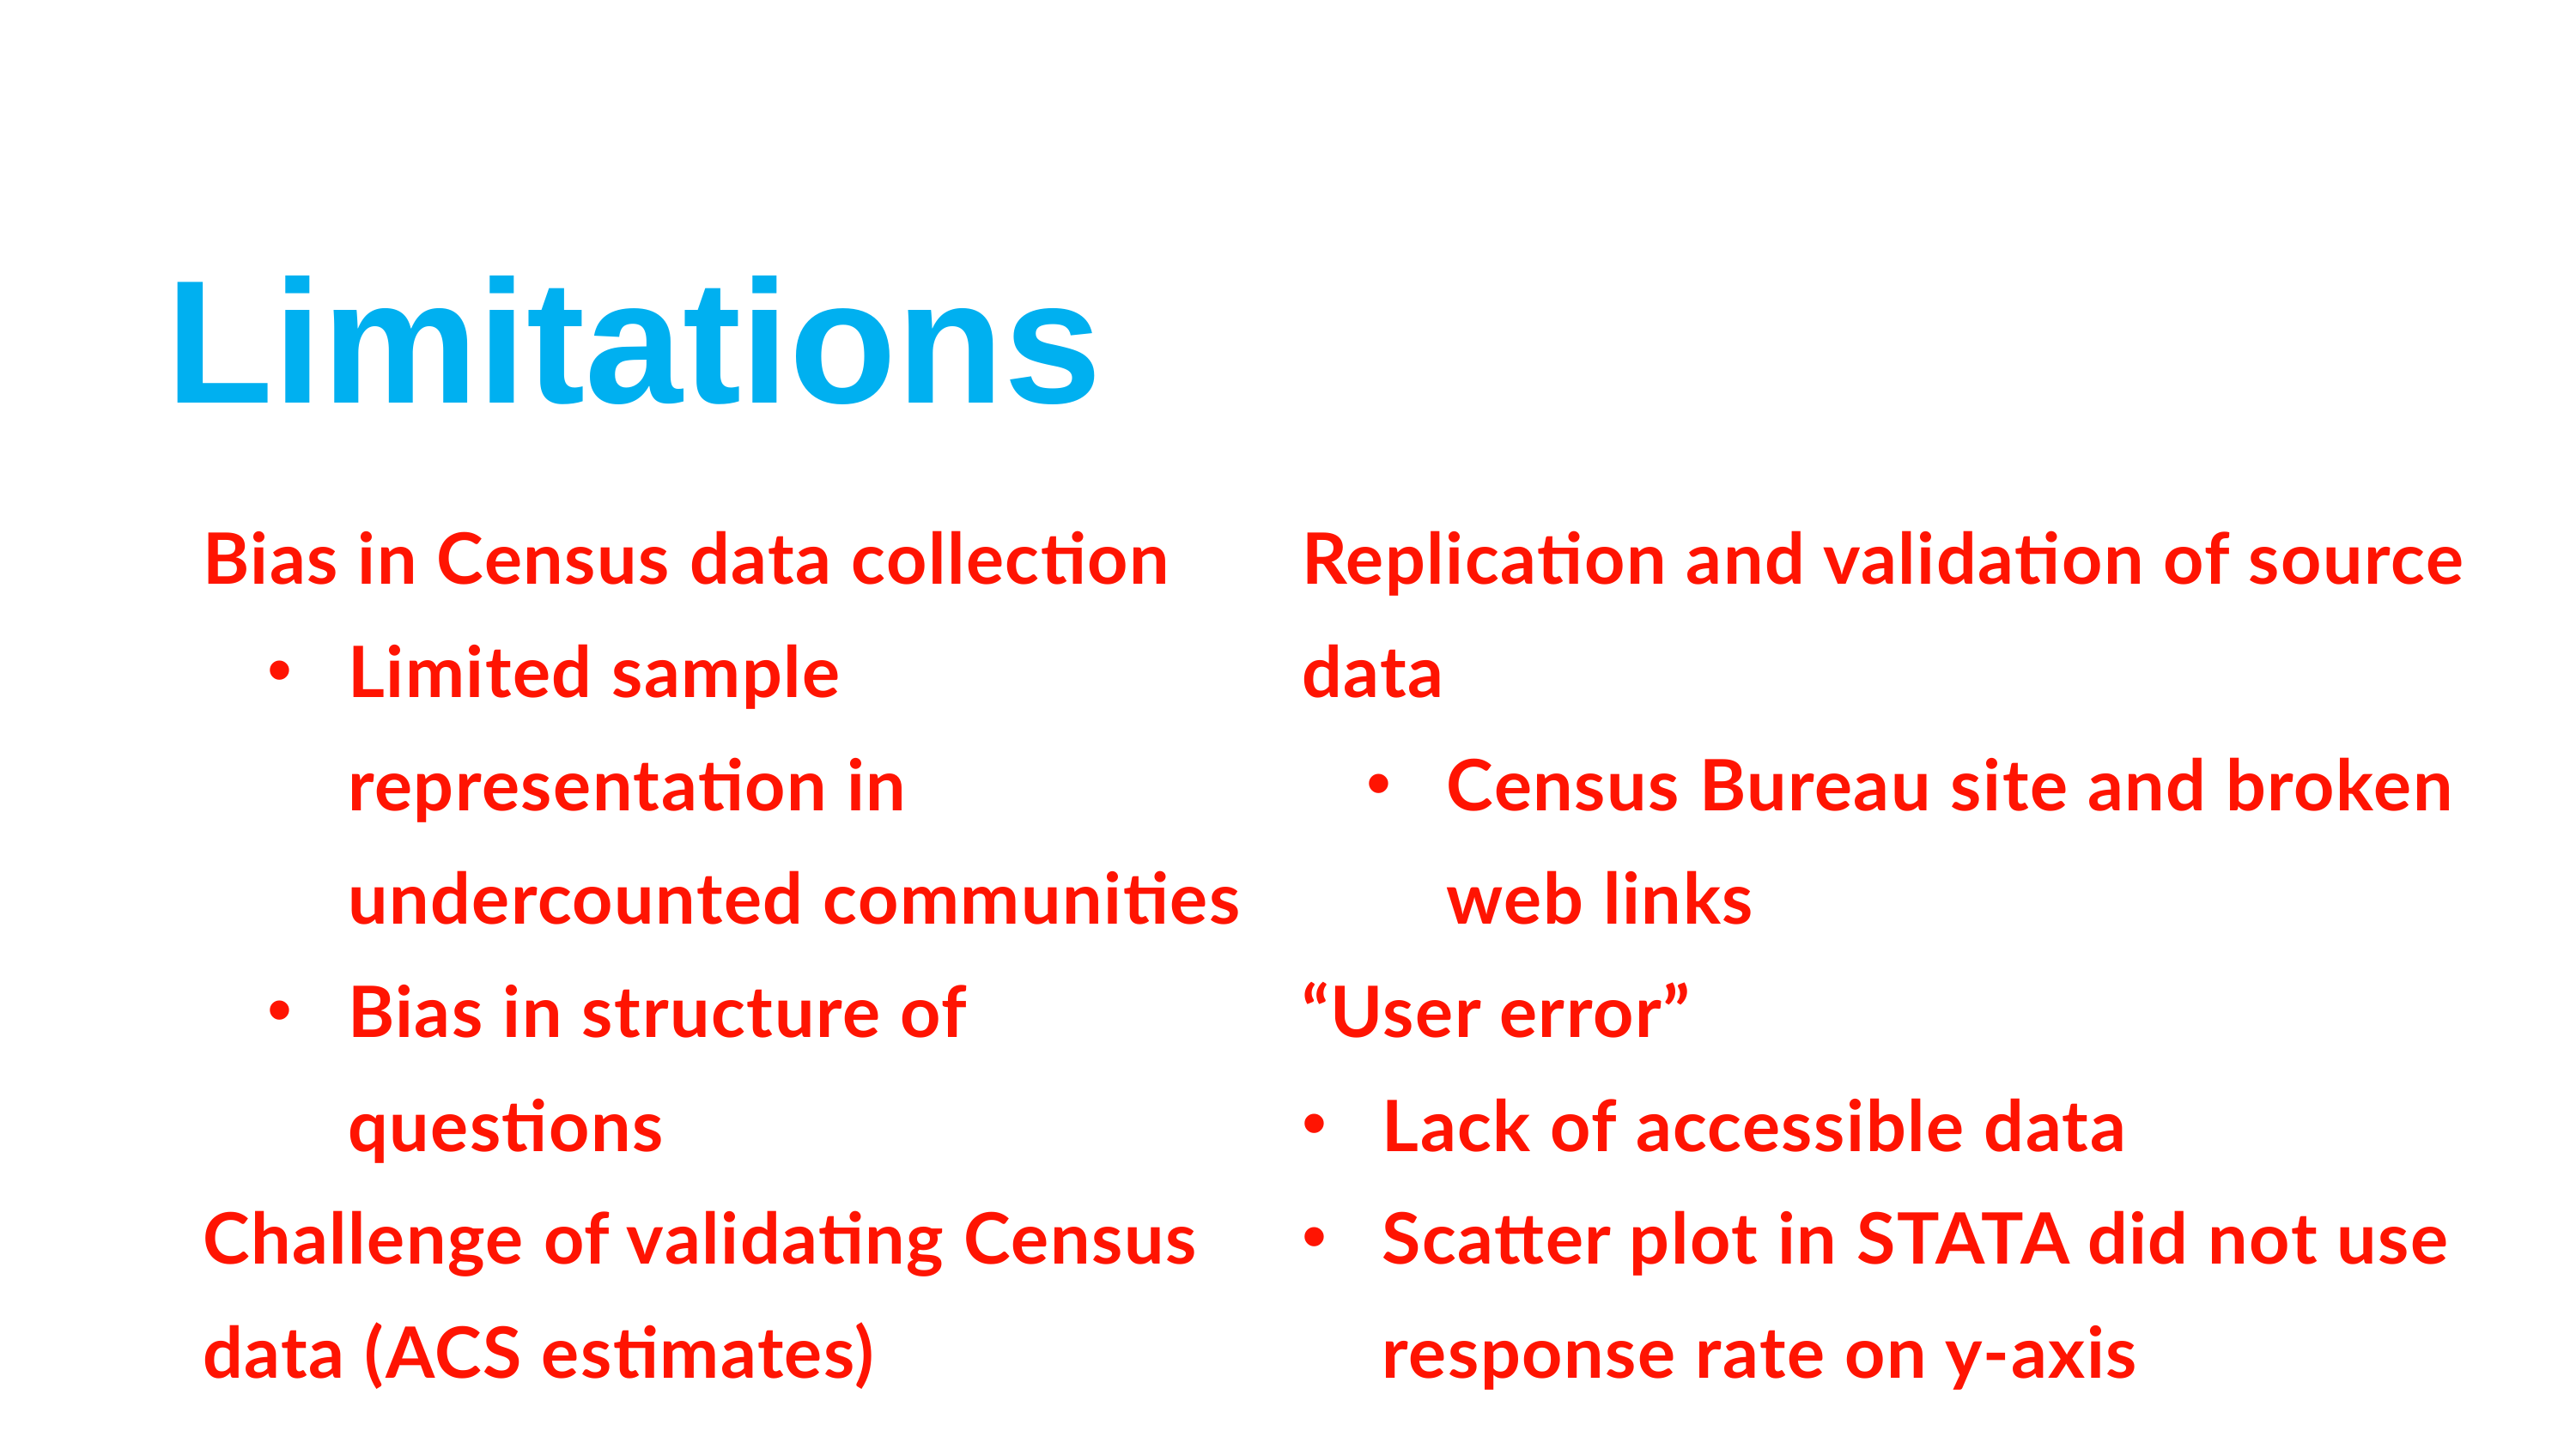

Limitations
Replication and validation of source data
Census Bureau site and broken web links
“User error”
Lack of accessible data
Scatter plot in STATA did not use response rate on y-axis

Bias in Census data collection
Limited sample representation in undercounted communities
Bias in structure of questions
Challenge of validating Census data (ACS estimates)